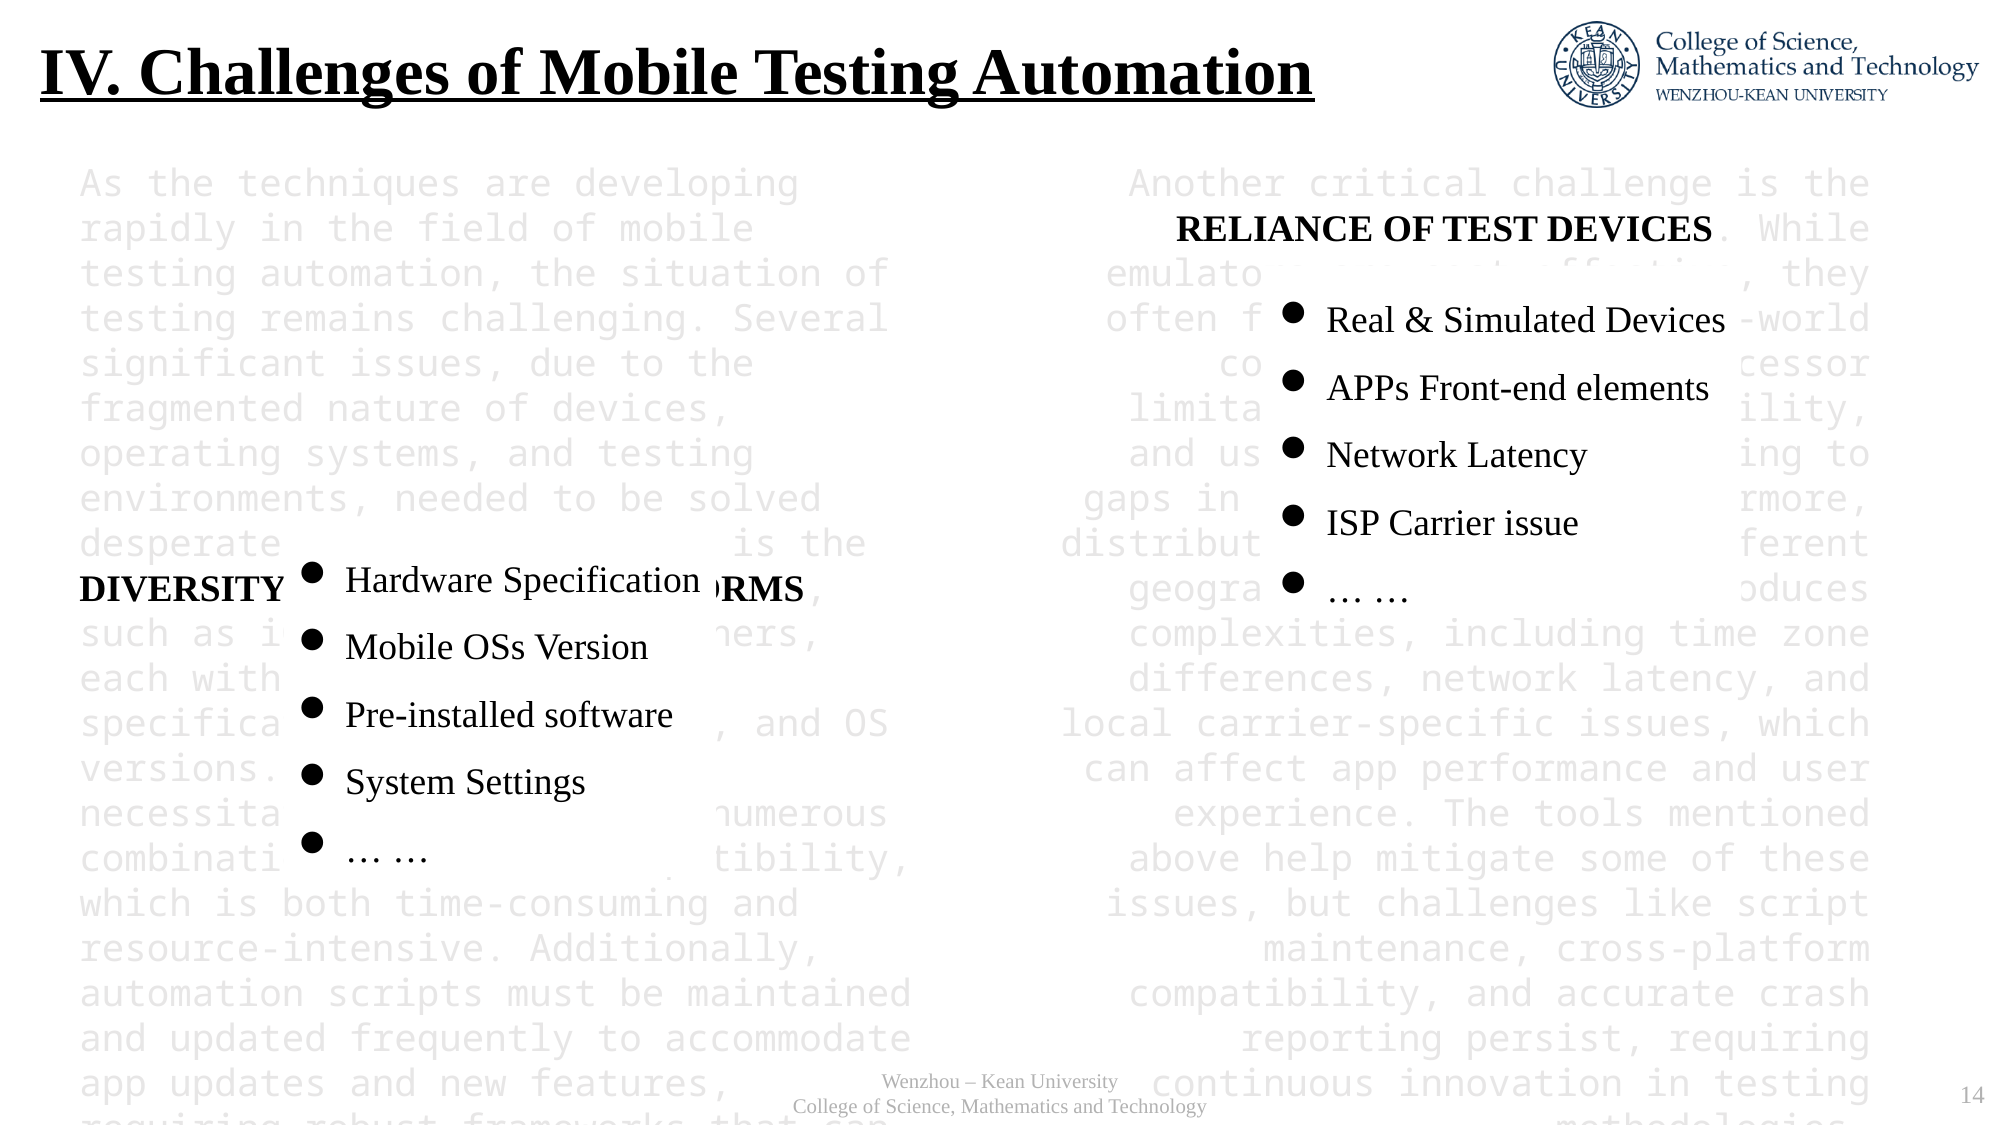

# IV. Challenges of Mobile Testing Automation
As the techniques are developing rapidly in the field of mobile testing automation, the situation of testing remains challenging. Several significant issues, due to the fragmented nature of devices, operating systems, and testing environments, needed to be solved desperately. One major issue is the DIVERSITY OF DEVICES & PLATFORMS, such as iOS, Android, and others, each with varying hardware specifications, screen sizes, and OS versions. This fragmentation necessitates testing across numerous combinations to ensure compatibility, which is both time-consuming and resource-intensive. Additionally, automation scripts must be maintained and updated frequently to accommodate app updates and new features, requiring robust frameworks that can handle regression testing without introducing errors.
Another critical challenge is the RELIANCE OF TEST DEVICES. While emulators are cost-effective, they often fail to replicate real-world conditions, such as processor limitations, network variability, and user interactions, leading to gaps in test coverage. Furthermore, distributed testing across different geographical locations introduces complexities, including time zone differences, network latency, and local carrier-specific issues, which can affect app performance and user experience. The tools mentioned above help mitigate some of these issues, but challenges like script maintenance, cross-platform compatibility, and accurate crash reporting persist, requiring continuous innovation in testing methodologies.
Real & Simulated Devices
APPs Front-end elements
Network Latency
ISP Carrier issue
… …
Hardware Specification
Mobile OSs Version
Pre-installed software
System Settings
… …
Wenzhou – Kean University
College of Science, Mathematics and Technology
14